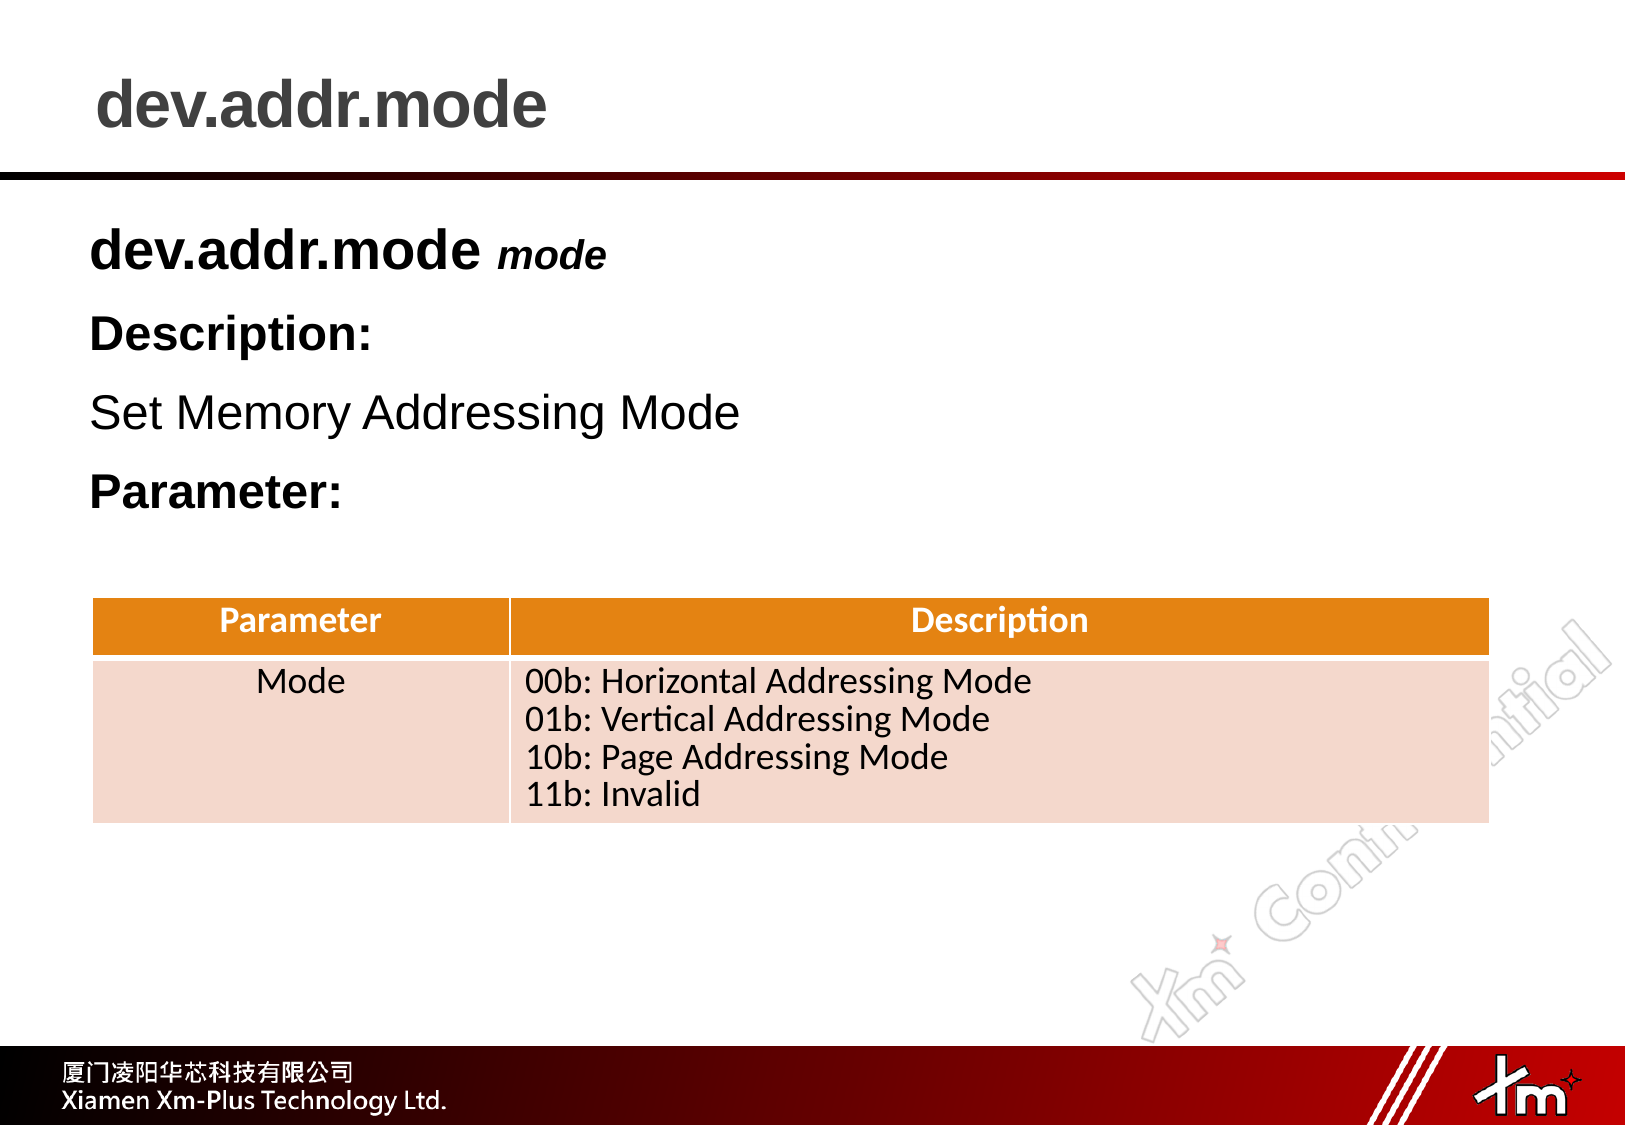

# dev.addr.mode
dev.addr.mode mode
Description:
Set Memory Addressing Mode
Parameter:

| Parameter | Description |
| --- | --- |
| Mode | 00b: Horizontal Addressing Mode 01b: Vertical Addressing Mode 10b: Page Addressing Mode 11b: Invalid |